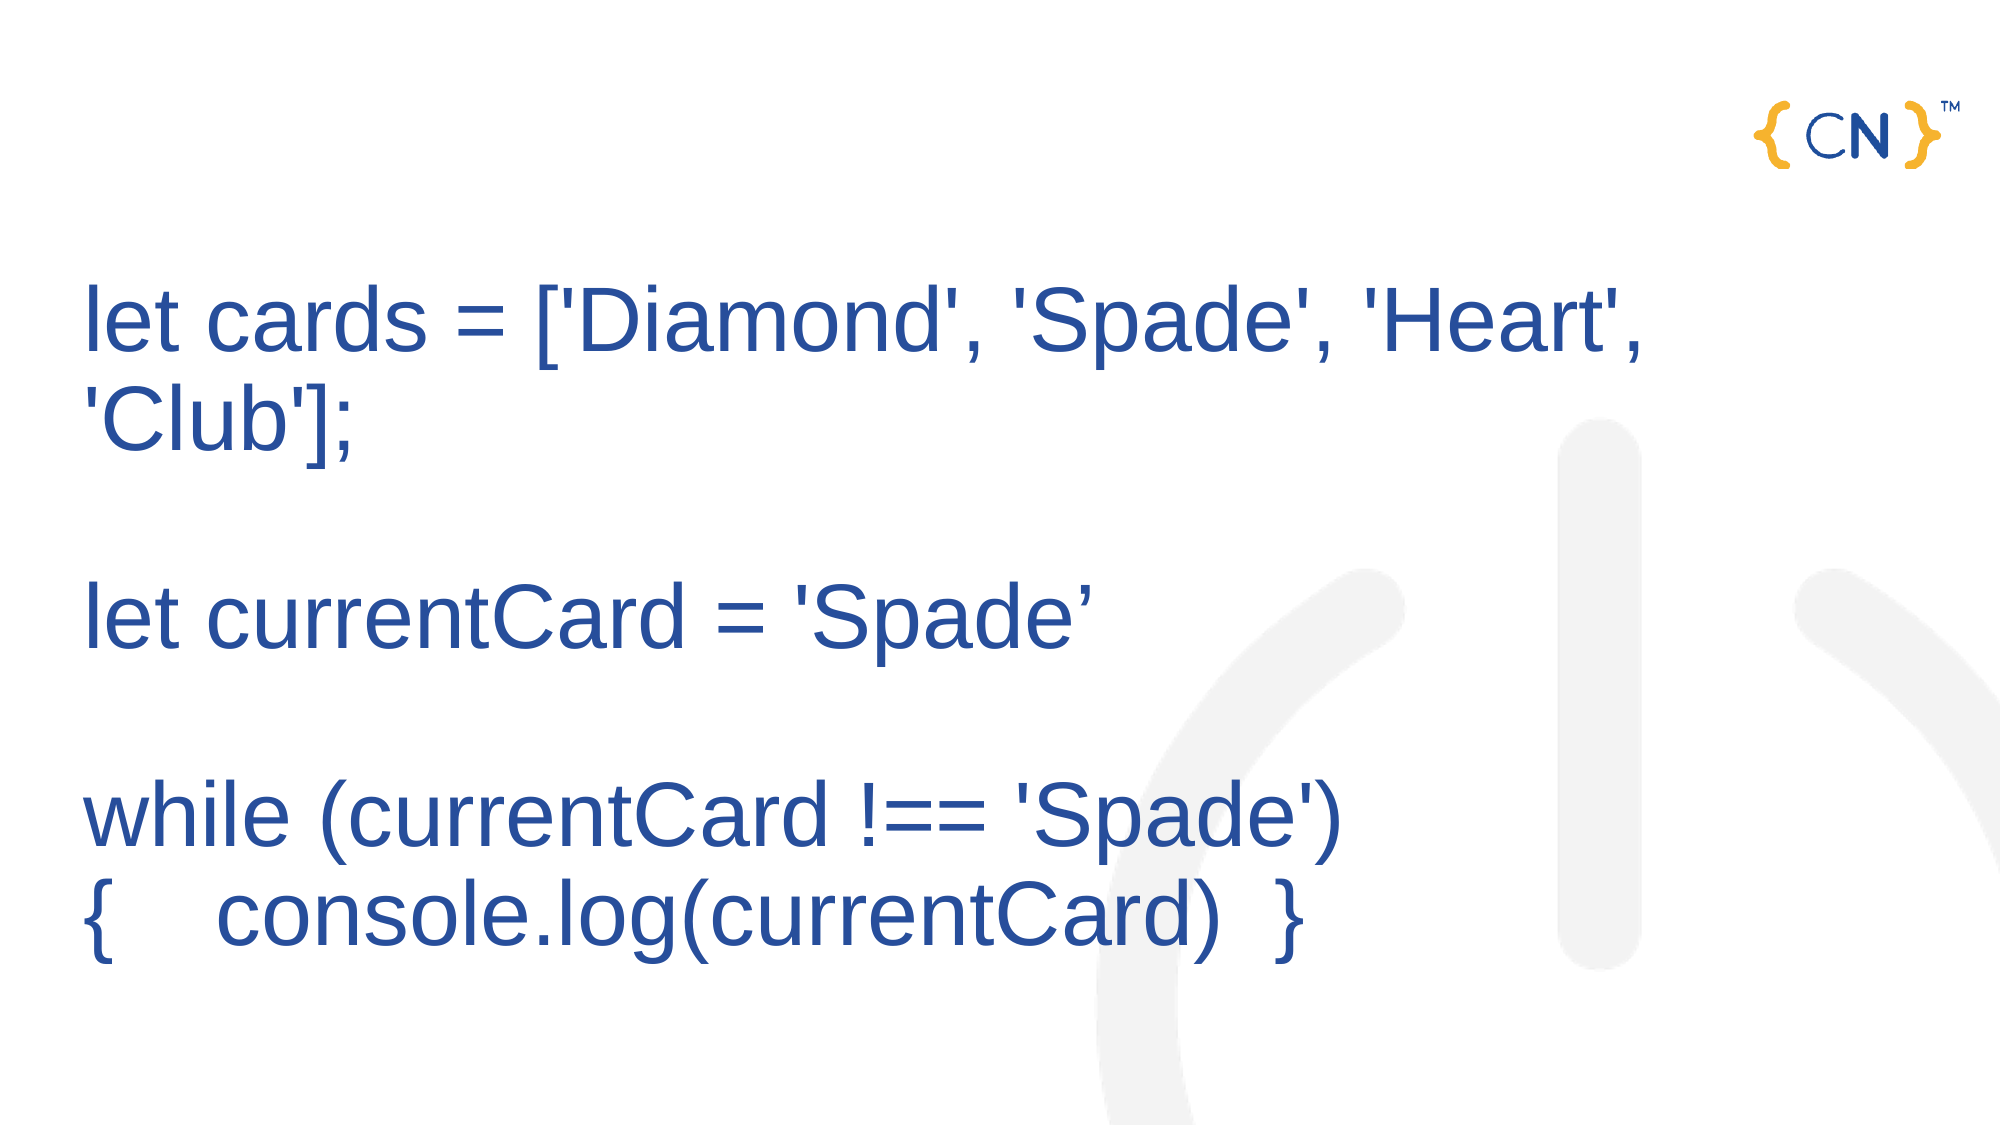

# let cards = ['Diamond', 'Spade', 'Heart', 'Club']; let currentCard = 'Spade’ while (currentCard !== 'Spade')   {    console.log(currentCard)  }